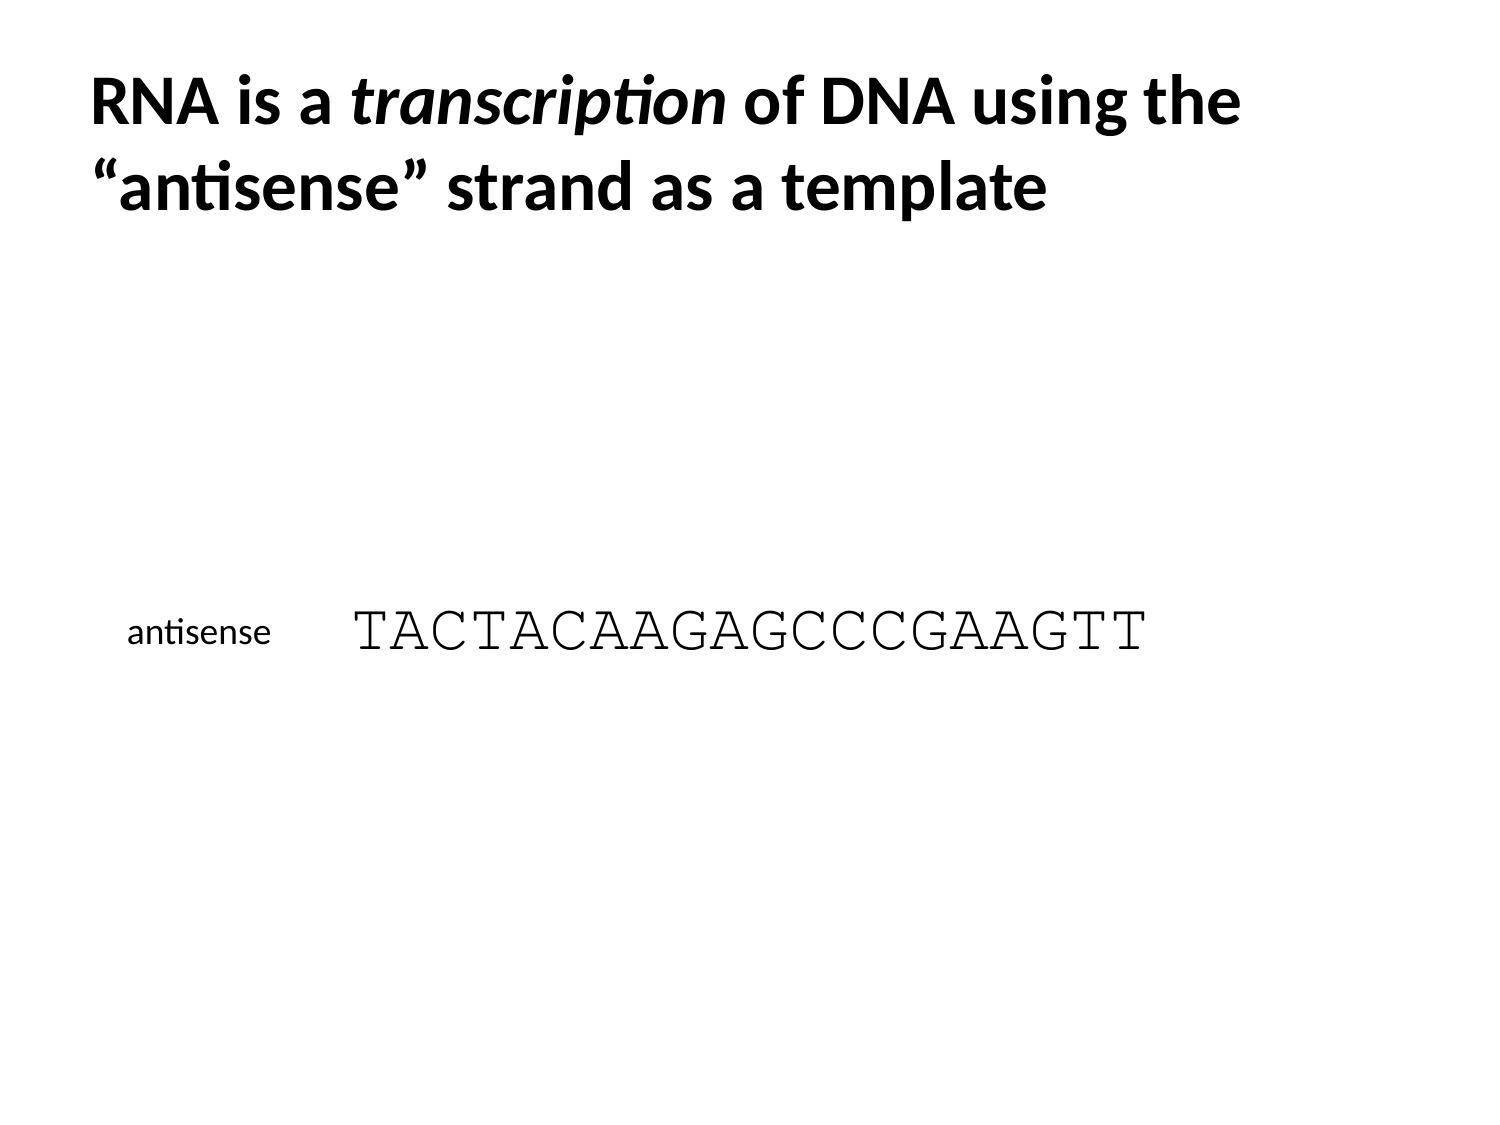

# RNA is a transcription of DNA using the “antisense” strand as a template
TACTACAAGAGCCCGAAGTT
antisense